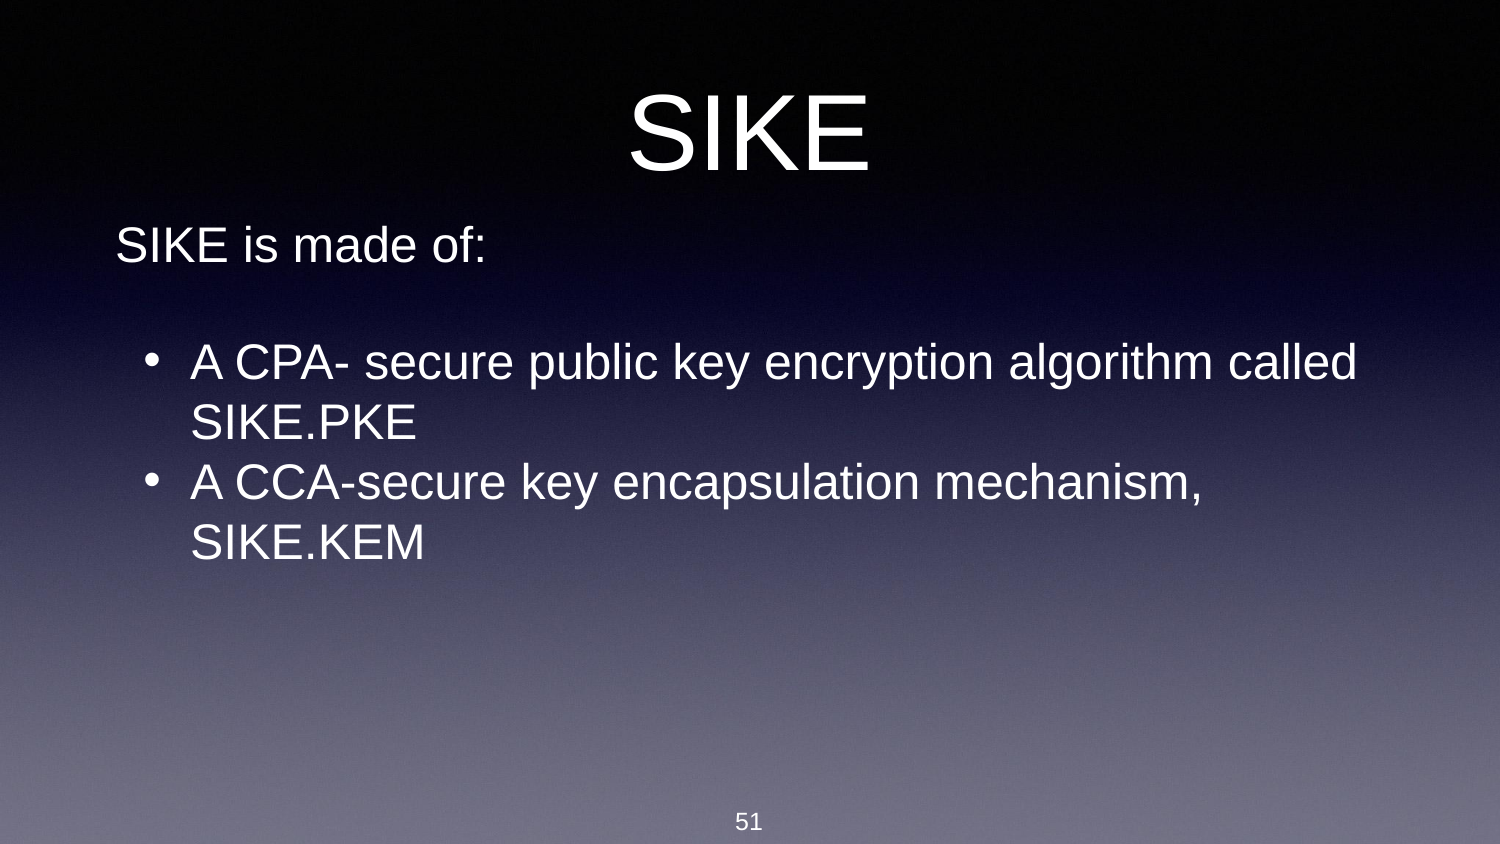

# SIKE

SIKE is made of:
A CPA- secure public key encryption algorithm called SIKE.PKE
A CCA-secure key encapsulation mechanism, SIKE.KEM
51